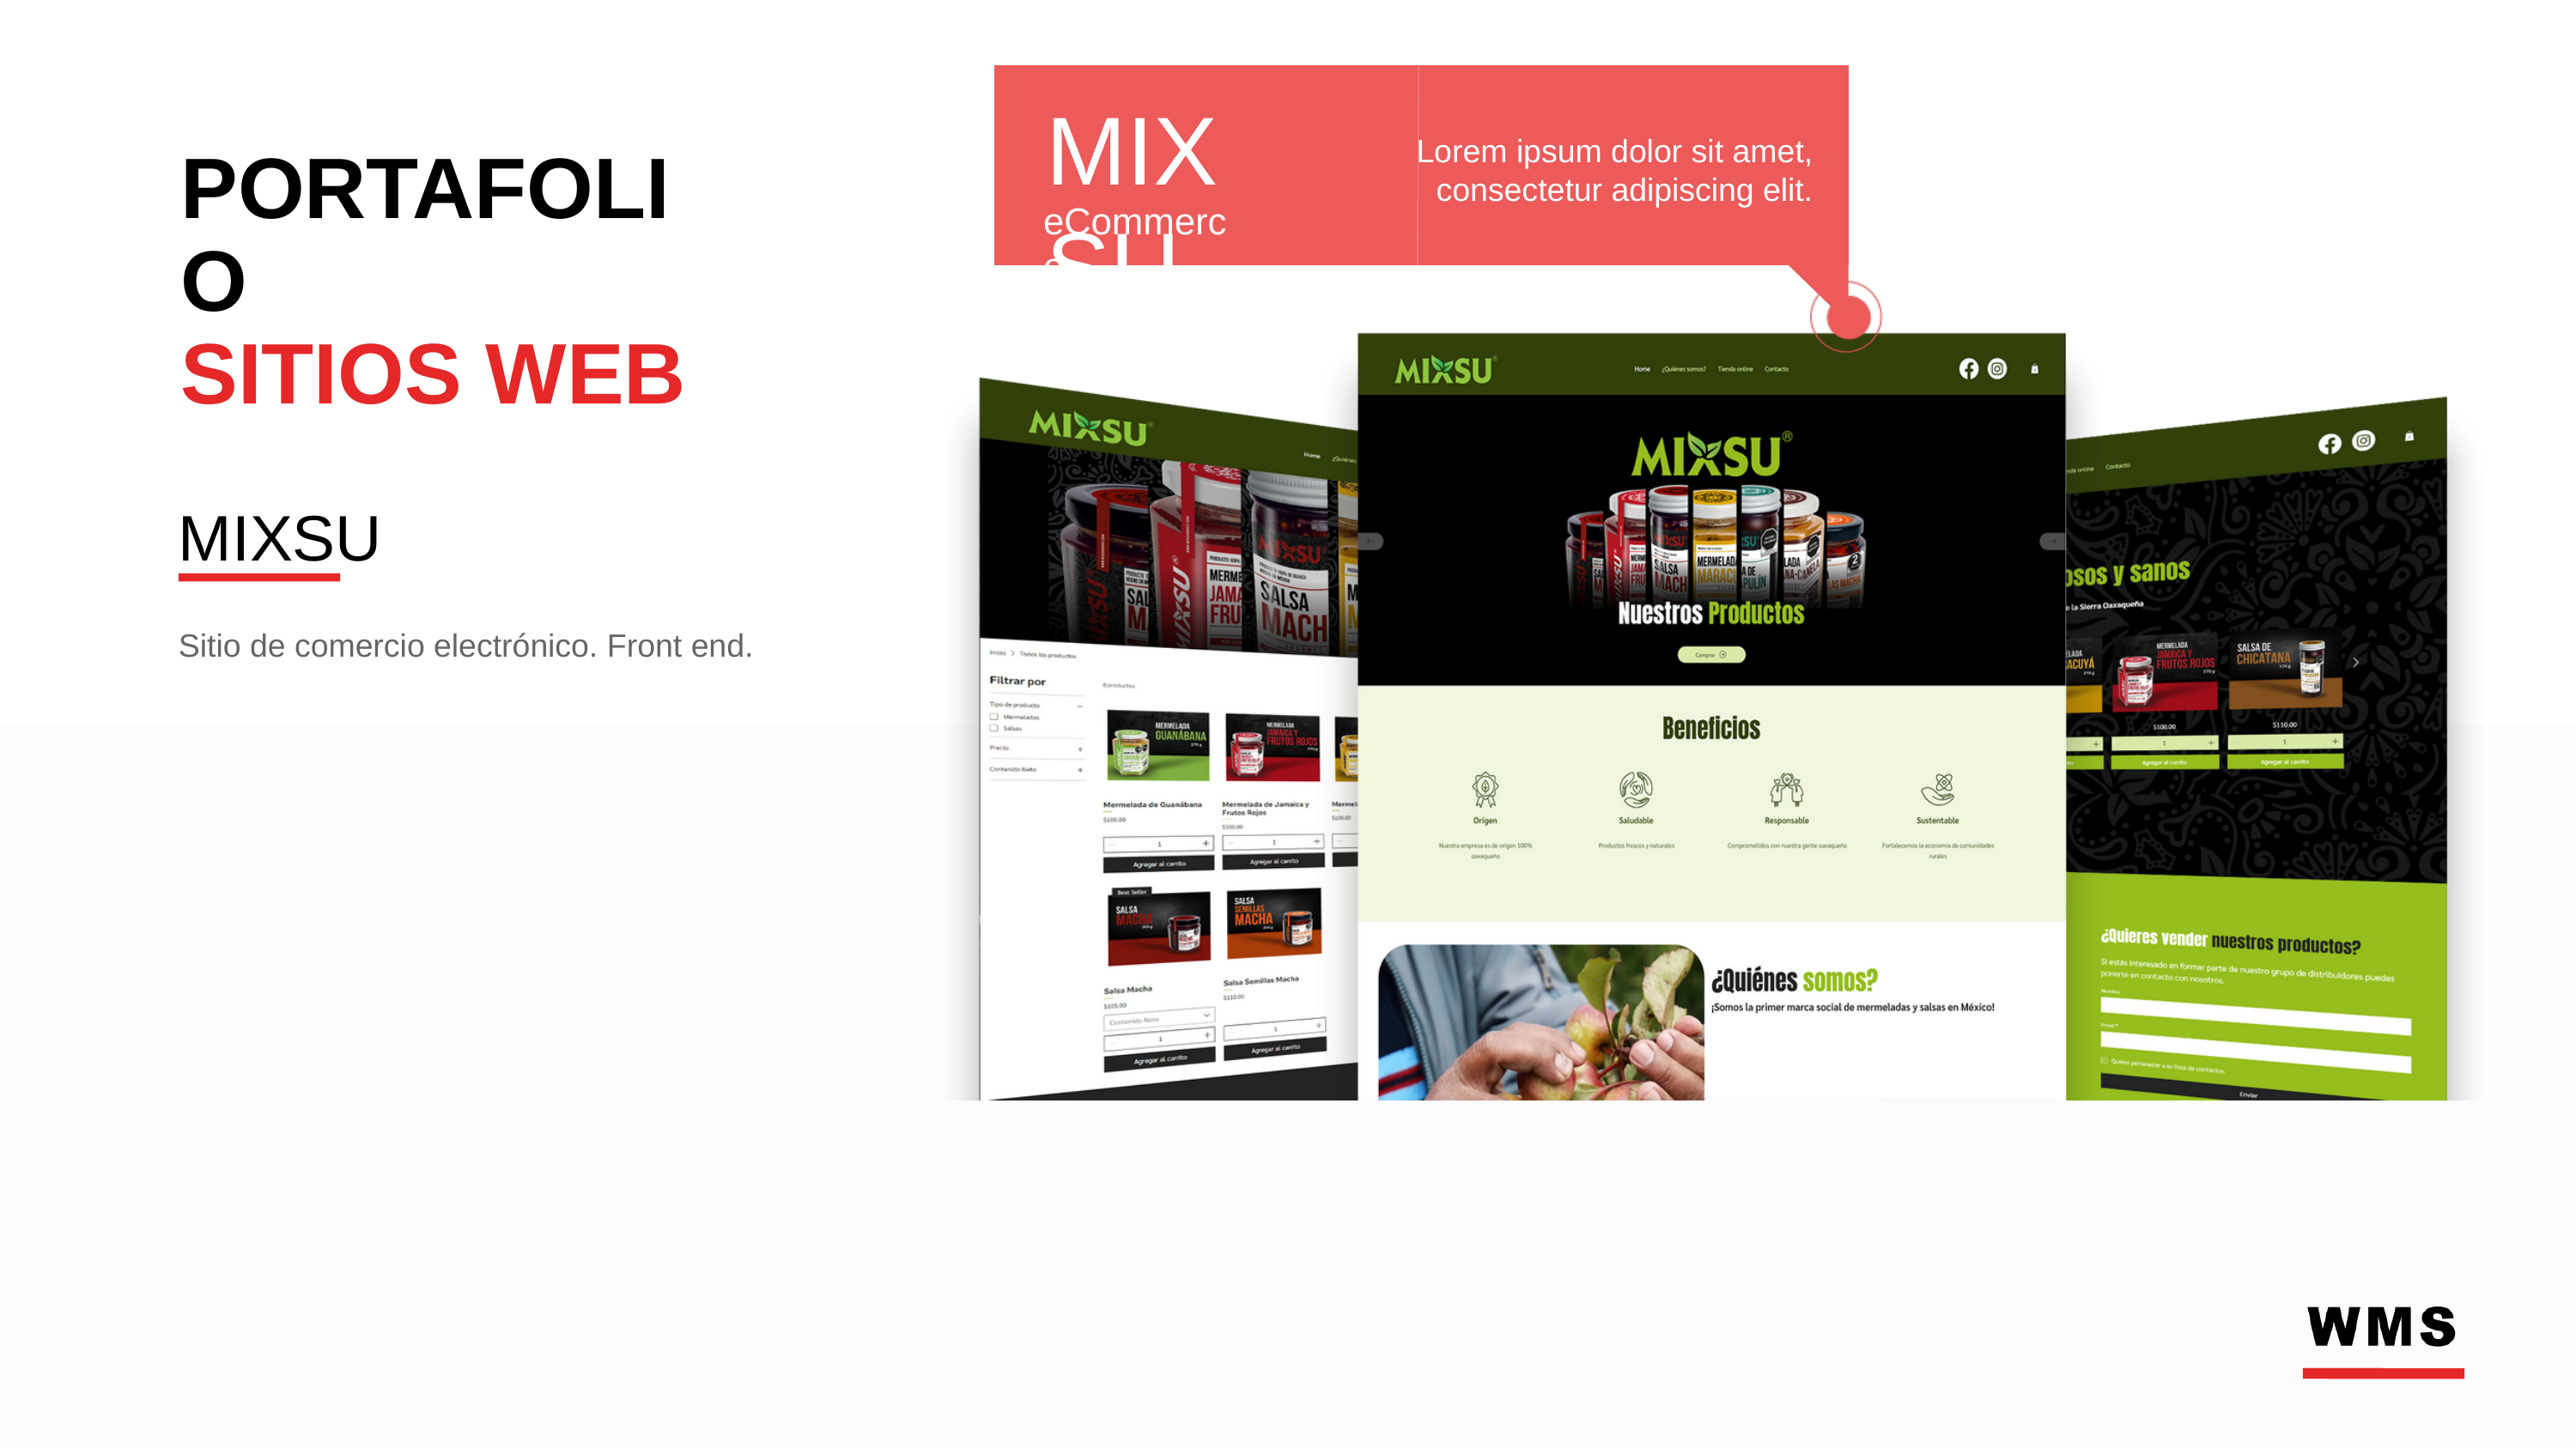

MIXSU
Lorem ipsum dolor sit amet, consectetur adipiscing elit.
PORTAFOLIO
SITIOS WEB

eCommerce

MIXSU

Sitio de comercio electrónico. Front end.